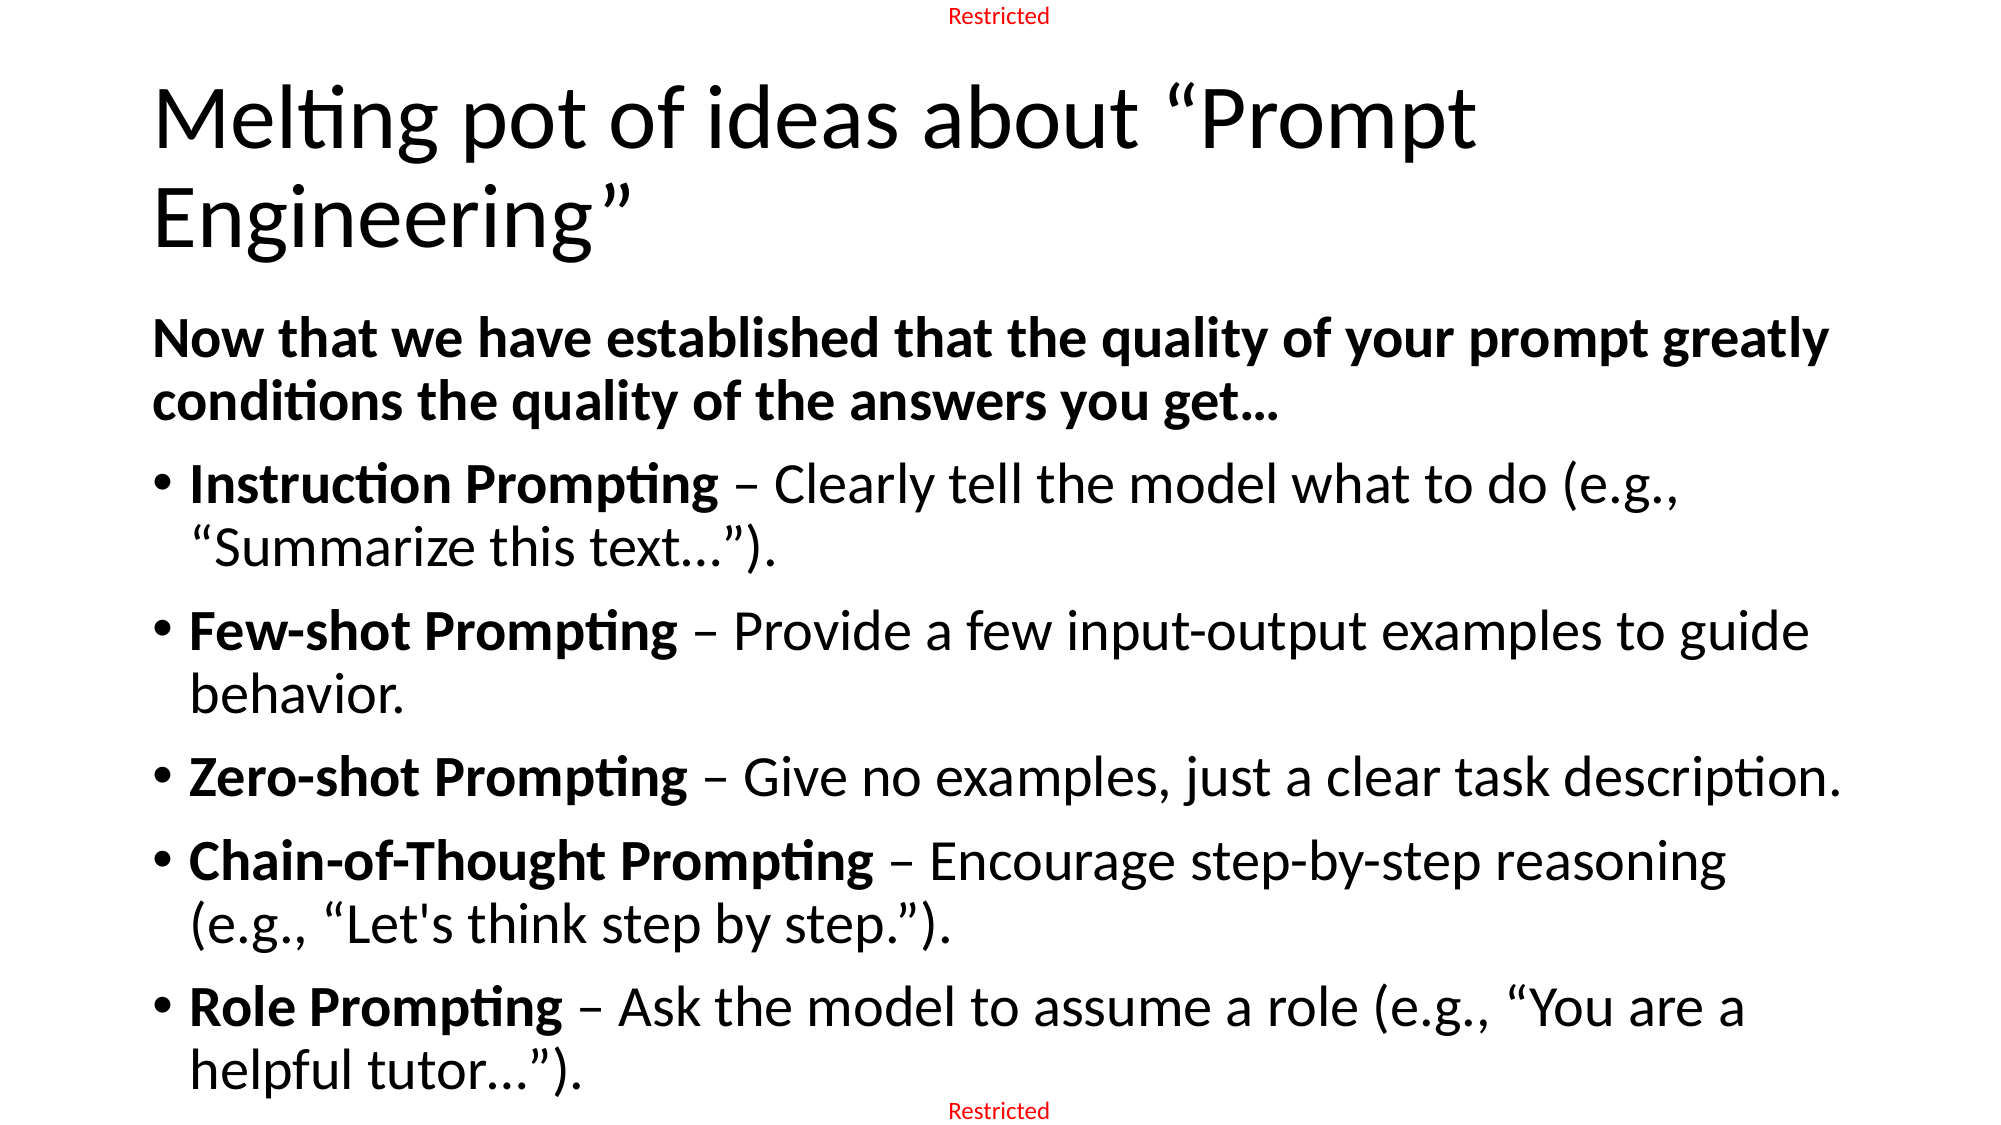

# Melting pot of ideas about “Prompt Engineering”
Now that we have established that the quality of your prompt greatly conditions the quality of the answers you get…
Instruction Prompting – Clearly tell the model what to do (e.g., “Summarize this text…”).
Few-shot Prompting – Provide a few input-output examples to guide behavior.
Zero-shot Prompting – Give no examples, just a clear task description.
Chain-of-Thought Prompting – Encourage step-by-step reasoning (e.g., “Let's think step by step.”).
Role Prompting – Ask the model to assume a role (e.g., “You are a helpful tutor…”).